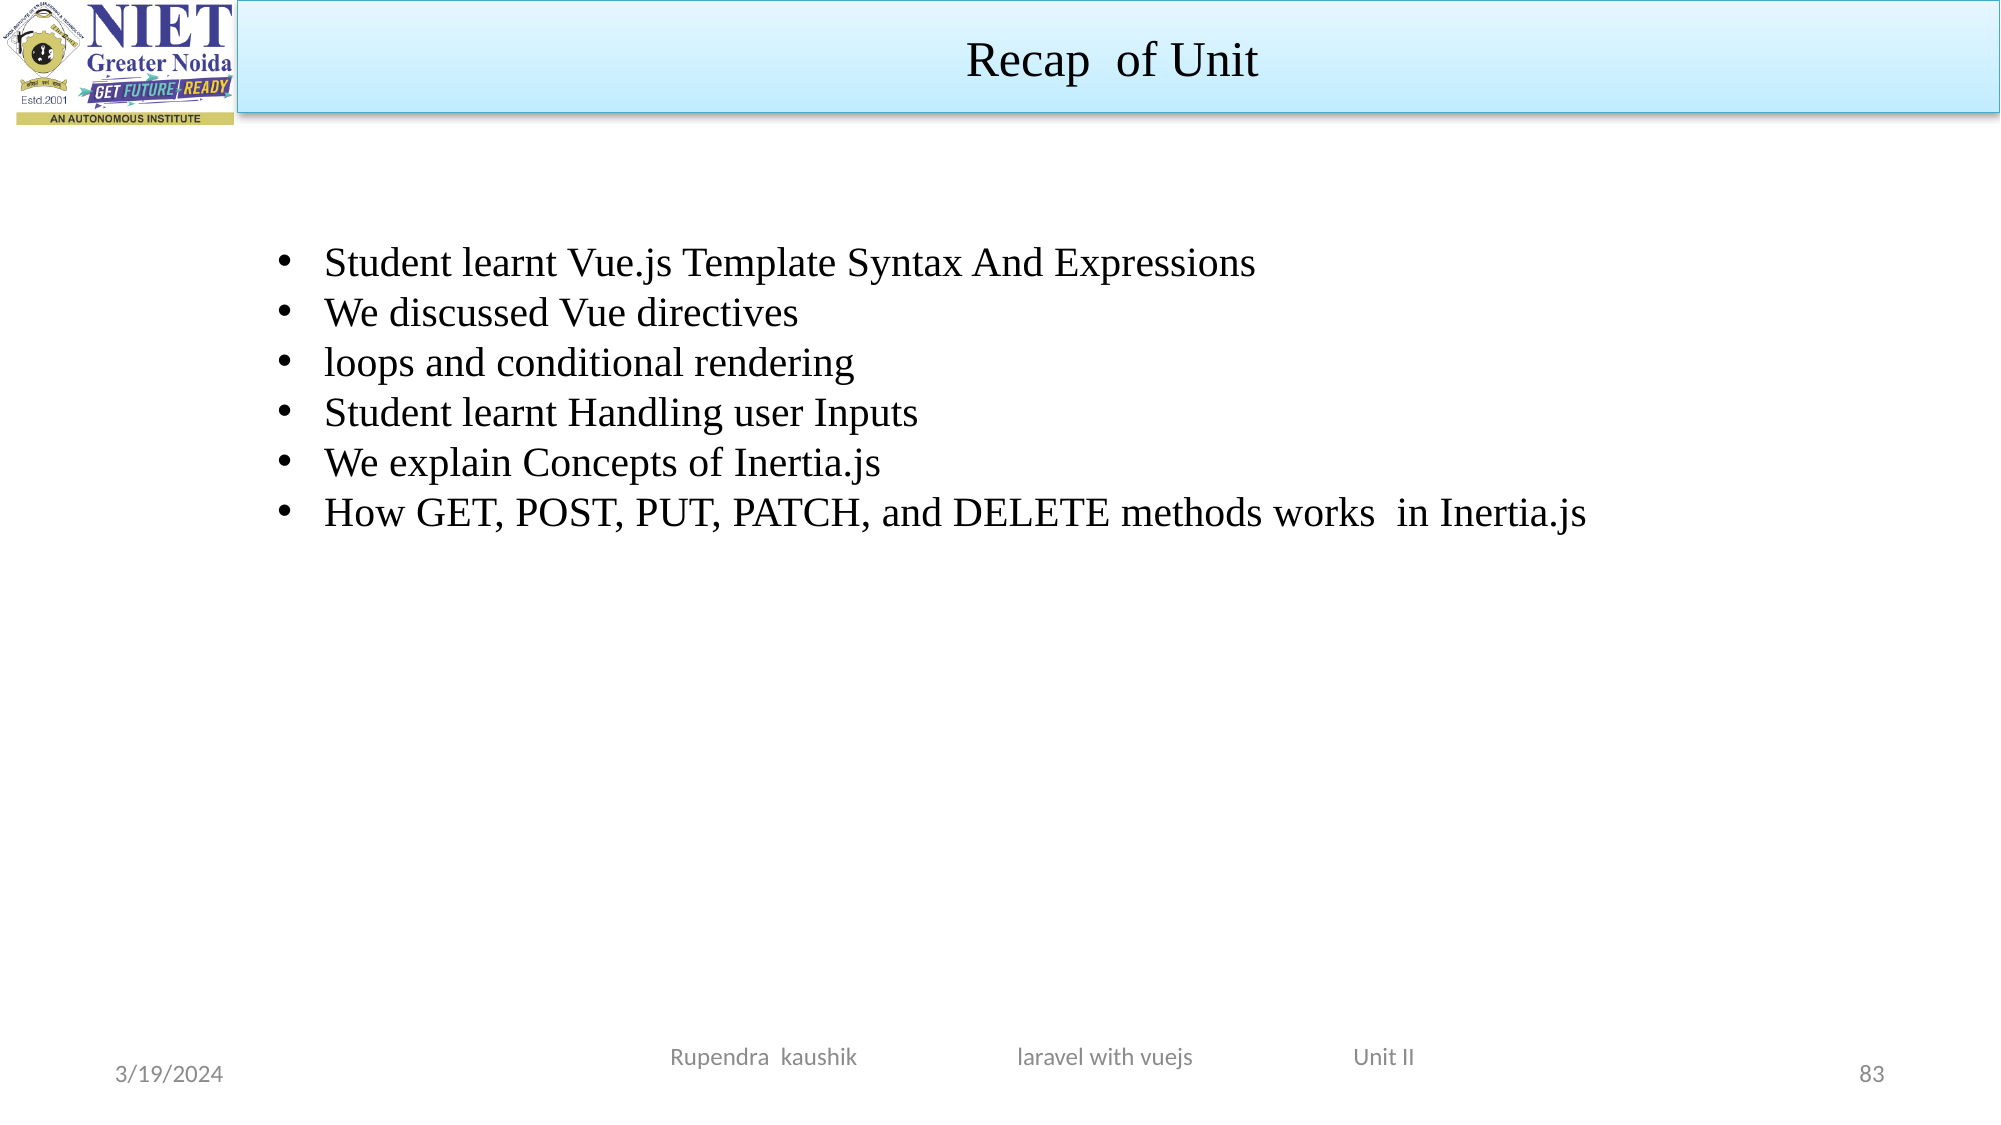

Recap  of Unit

Student learnt Vue.js Template Syntax And Expressions
We discussed Vue directives
loops and conditional rendering
Student learnt Handling user Inputs
We explain Concepts of Inertia.js
How GET, POST, PUT, PATCH, and DELETE methods works  in Inertia.js
Rupendra  kaushik                            laravel with vuejs                            Unit II
3/19/2024
83